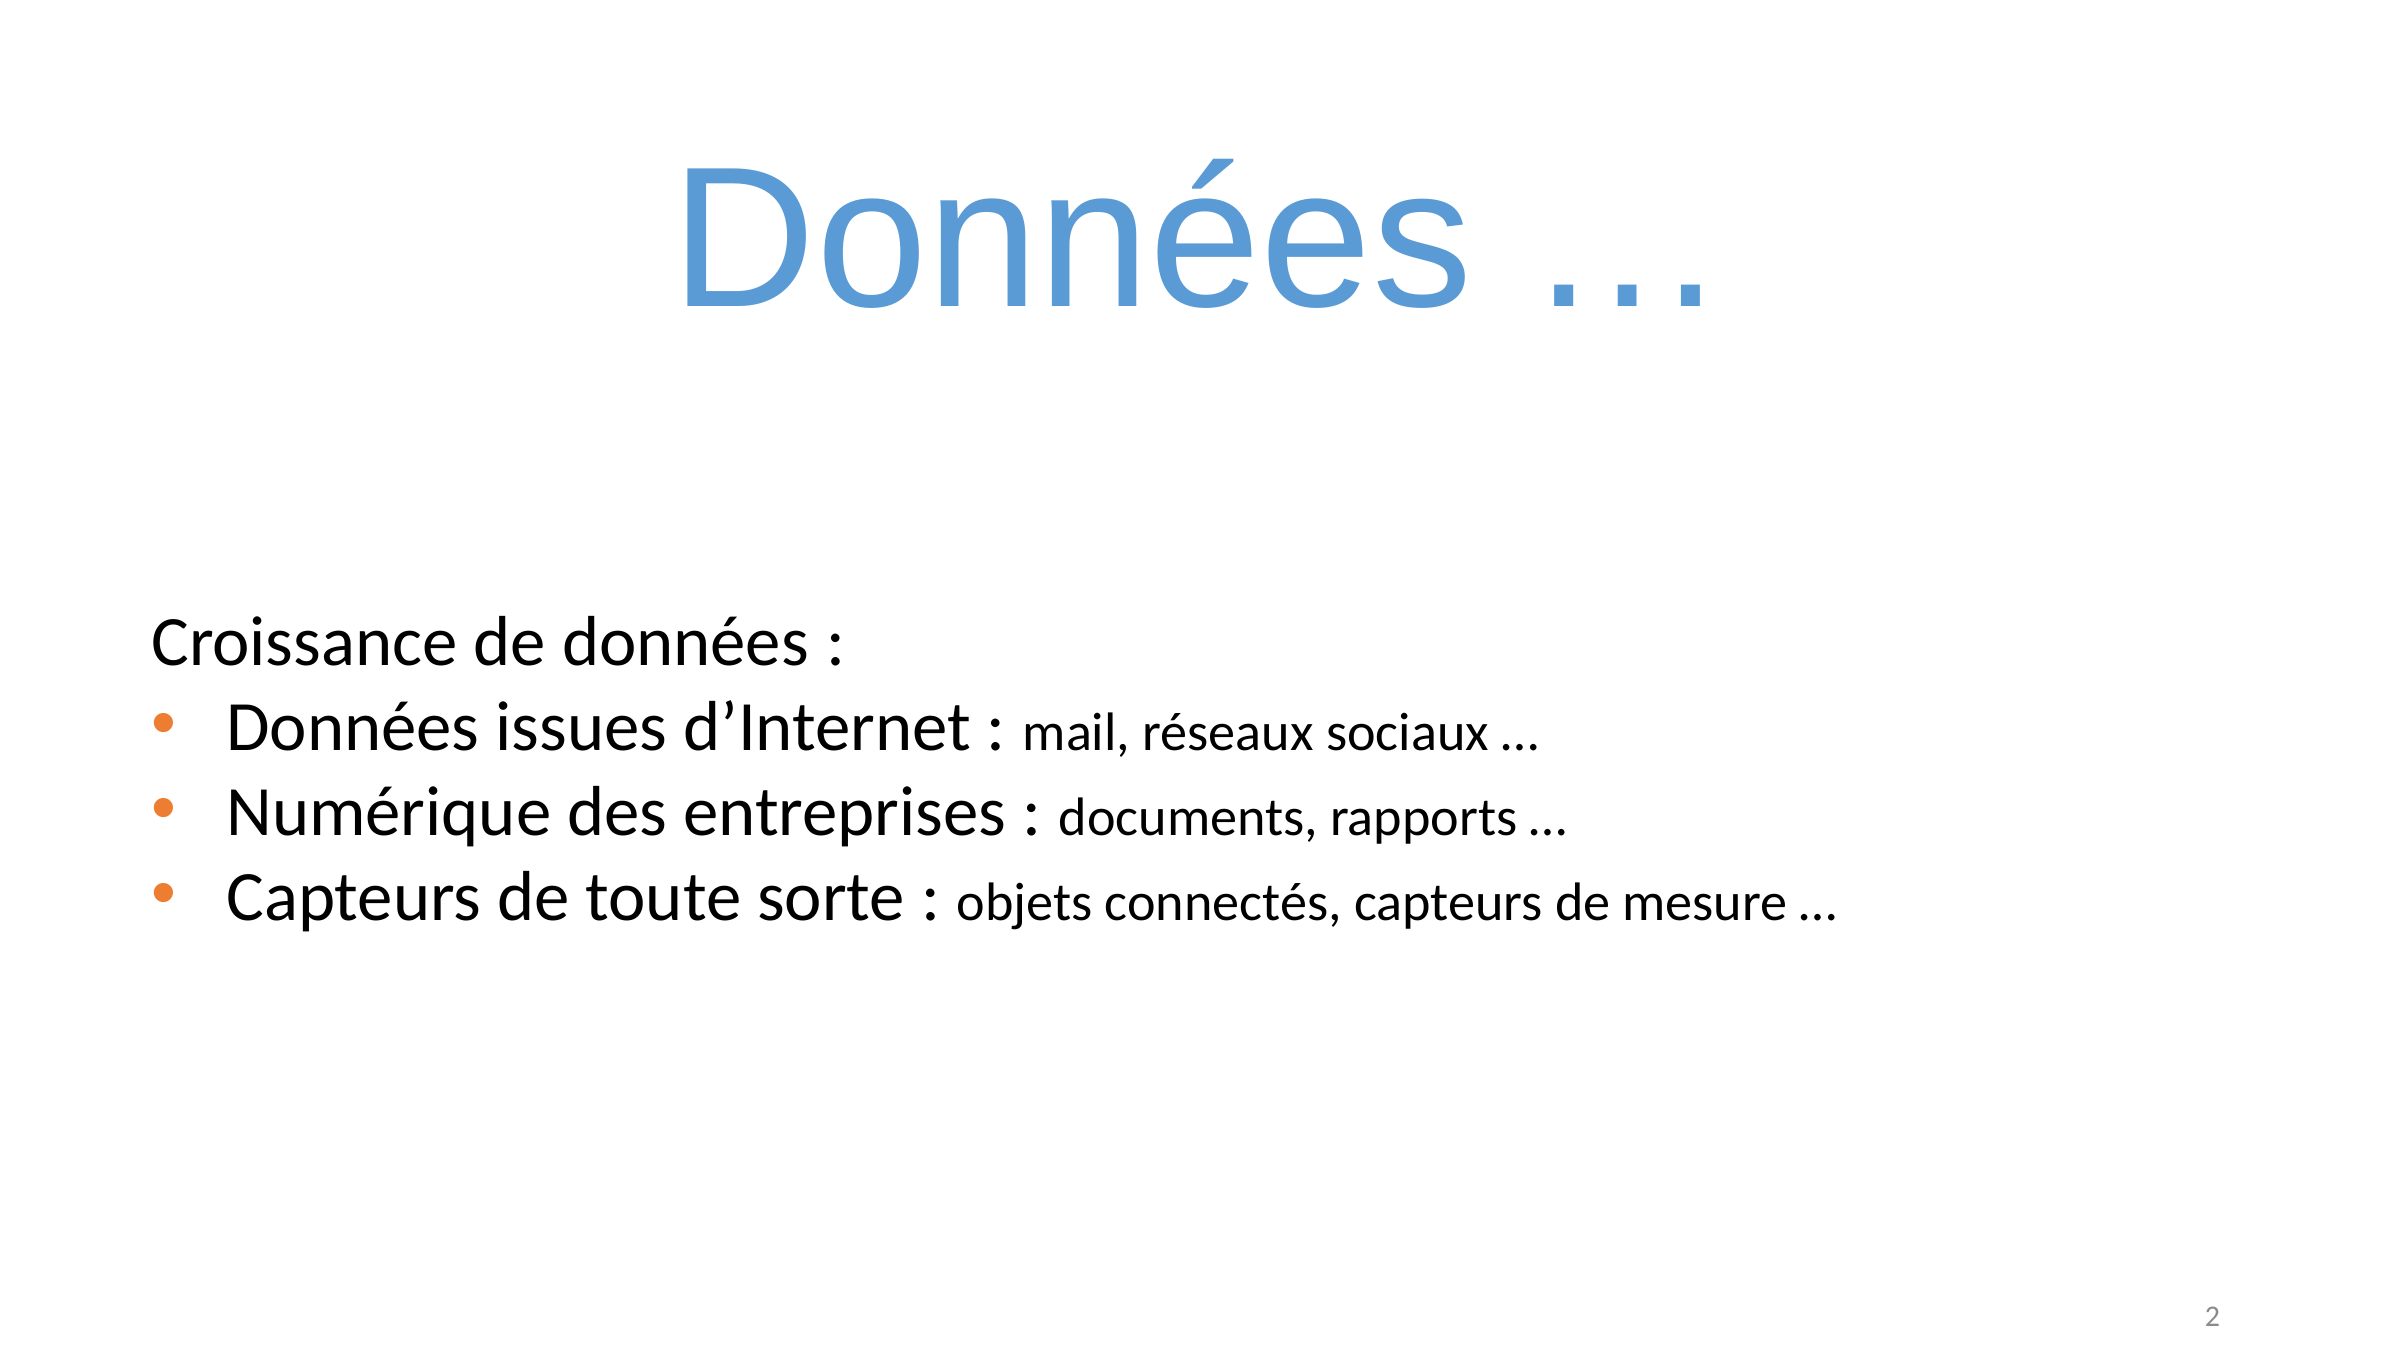

Données …
Croissance de données :
Données issues d’Internet : mail, réseaux sociaux …
Numérique des entreprises : documents, rapports …
Capteurs de toute sorte : objets connectés, capteurs de mesure …

2